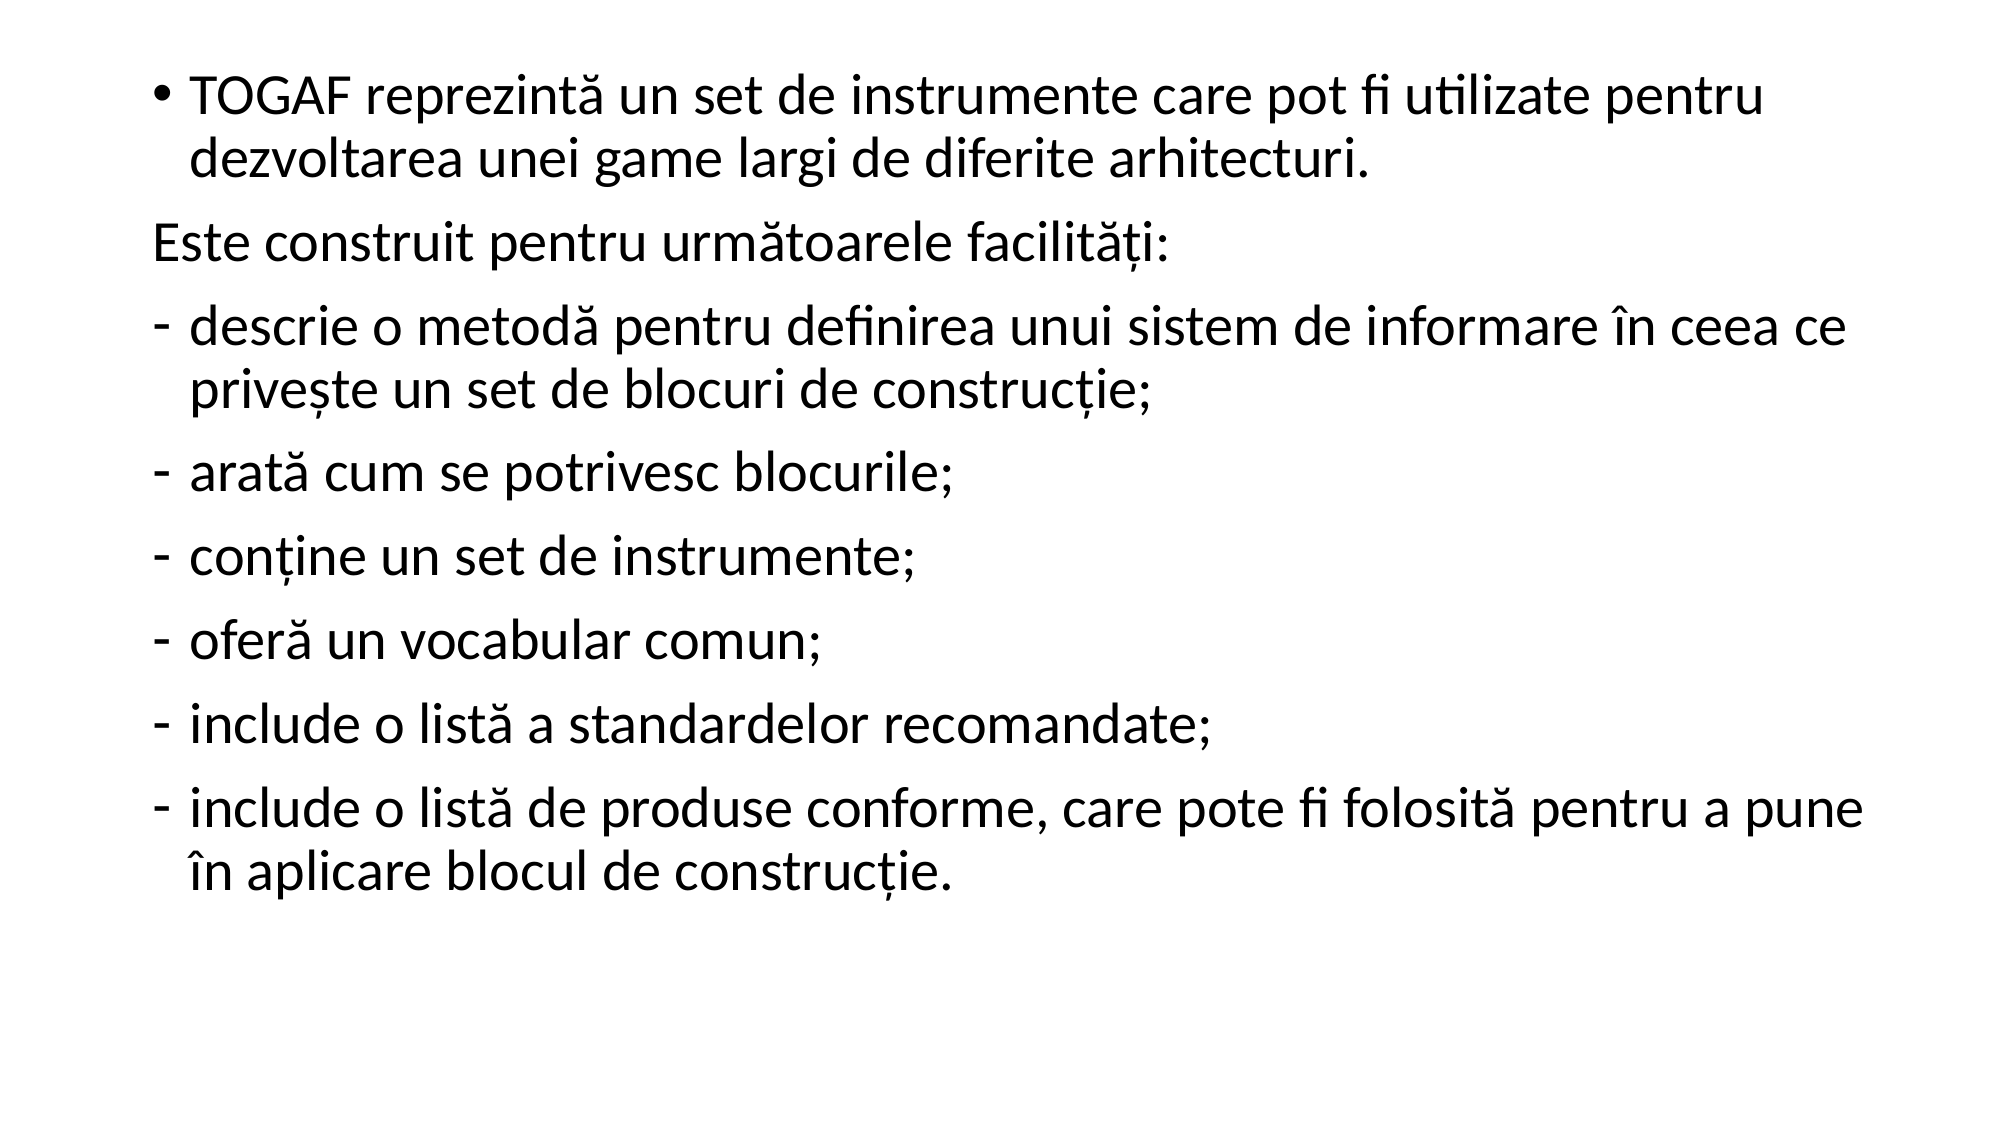

TOGAF reprezintă un set de instrumente care pot fi utilizate pentru dezvoltarea unei game largi de diferite arhitecturi.
Este construit pentru următoarele facilități:
descrie o metodă pentru definirea unui sistem de informare în ceea ce priveşte un set de blocuri de construcţie;
arată cum se potrivesc blocurile;
conţine un set de instrumente;
oferă un vocabular comun;
include o listă a standardelor recomandate;
include o listă de produse conforme, care pote fi folosită pentru a pune în aplicare blocul de construcţie.